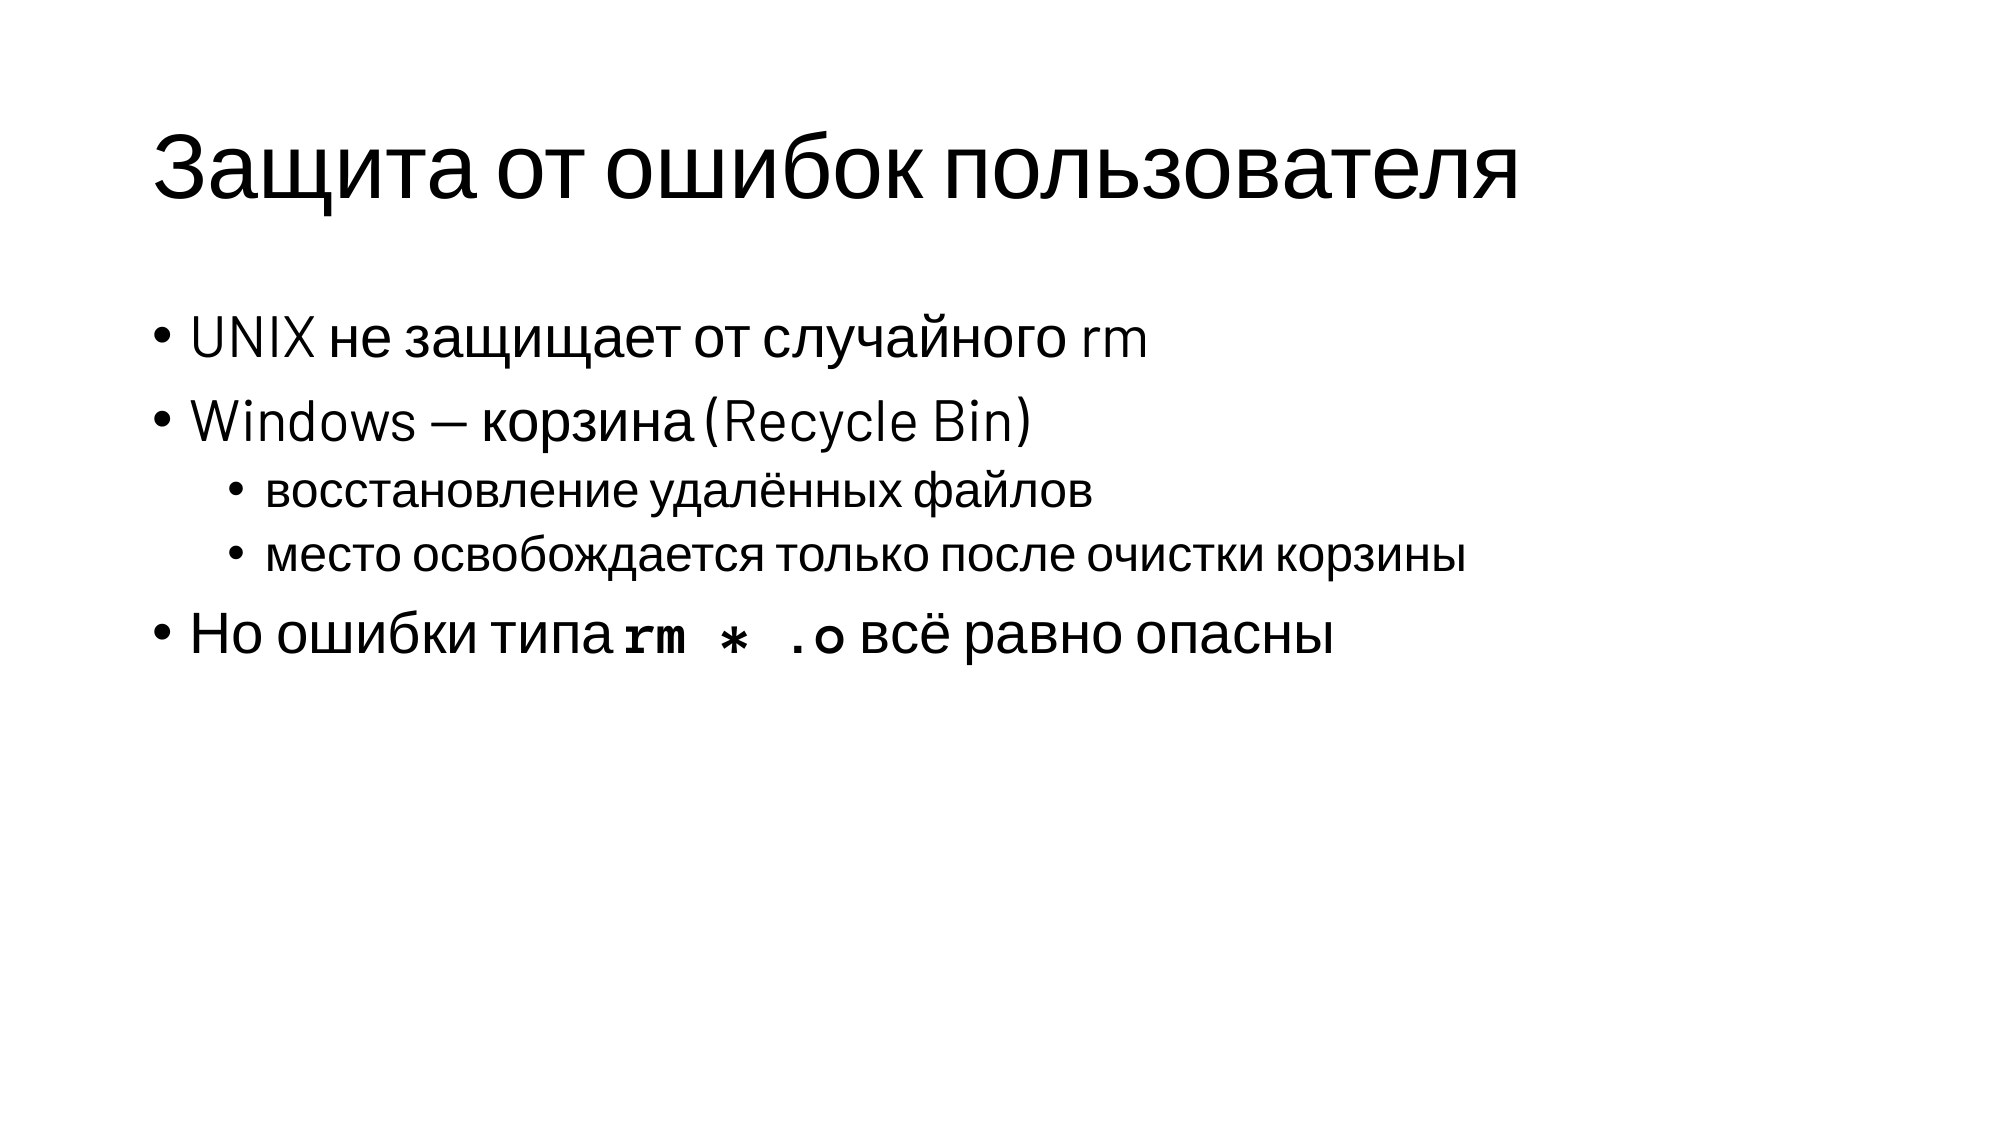

# Защита от ошибок пользователя
UNIX не защищает от случайного rm
Windows — корзина (Recycle Bin)
восстановление удалённых файлов
место освобождается только после очистки корзины
Но ошибки типа rm * .o всё равно опасны